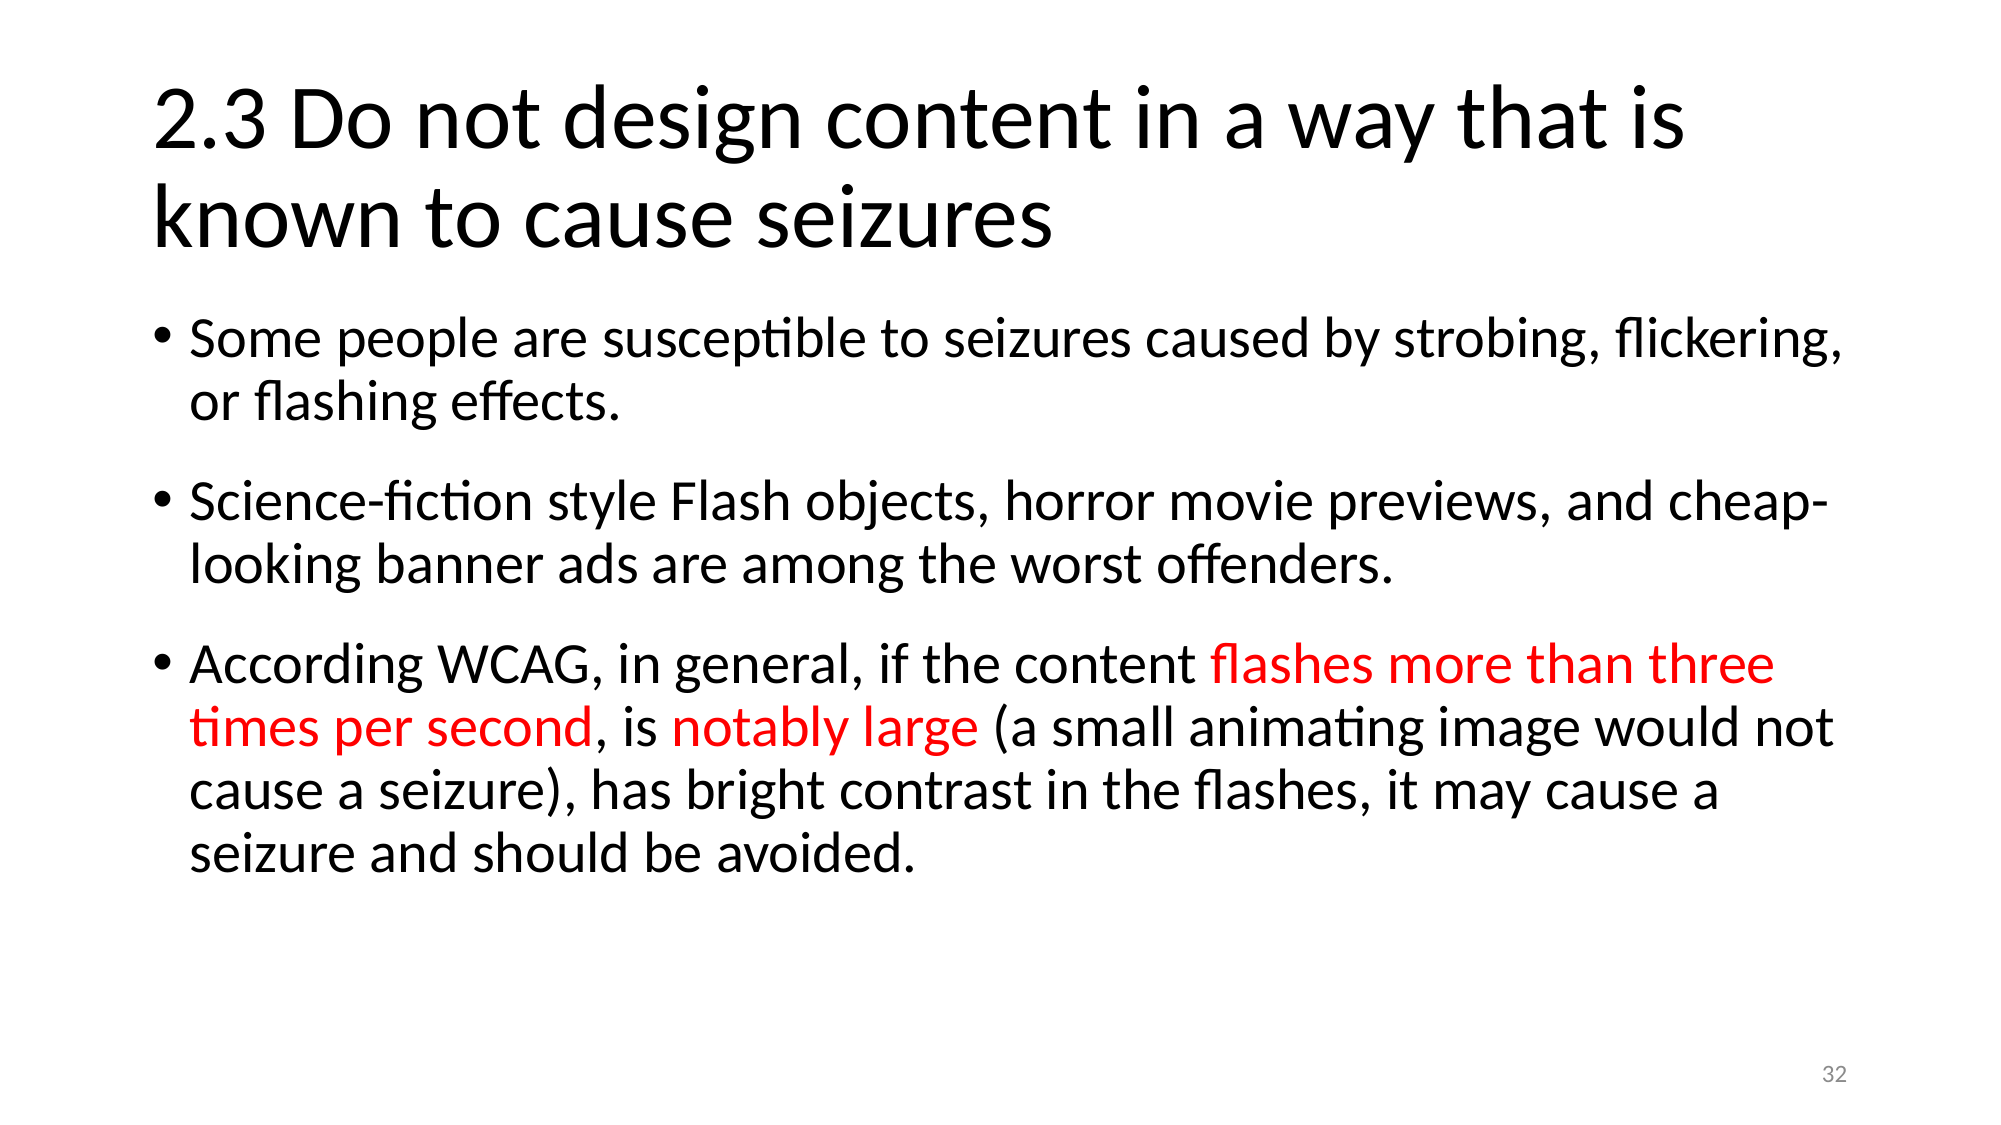

# 2.3 Do not design content in a way that is known to cause seizures
Some people are susceptible to seizures caused by strobing, flickering, or flashing effects.
Science-fiction style Flash objects, horror movie previews, and cheap-looking banner ads are among the worst offenders.
According WCAG, in general, if the content flashes more than three times per second, is notably large (a small animating image would not cause a seizure), has bright contrast in the flashes, it may cause a seizure and should be avoided.
32